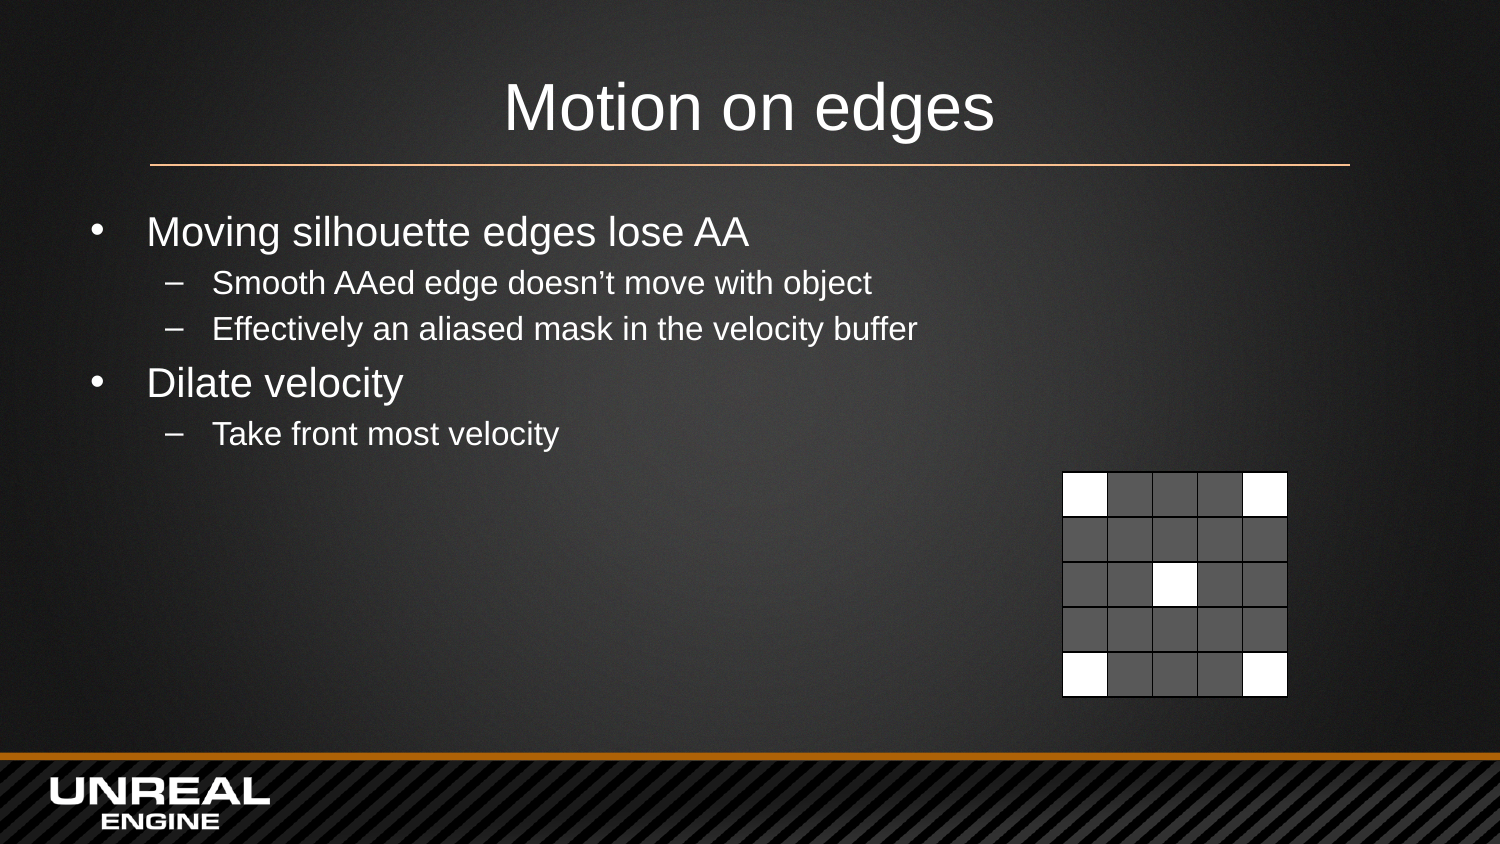

# Motion on edges
Moving silhouette edges lose AA
Smooth AAed edge doesn’t move with object
Effectively an aliased mask in the velocity buffer
Dilate velocity
Take front most velocity
|  |  |  |  |  |
| --- | --- | --- | --- | --- |
|  |  |  |  |  |
|  |  |  |  |  |
|  |  |  |  |  |
|  |  |  |  |  |